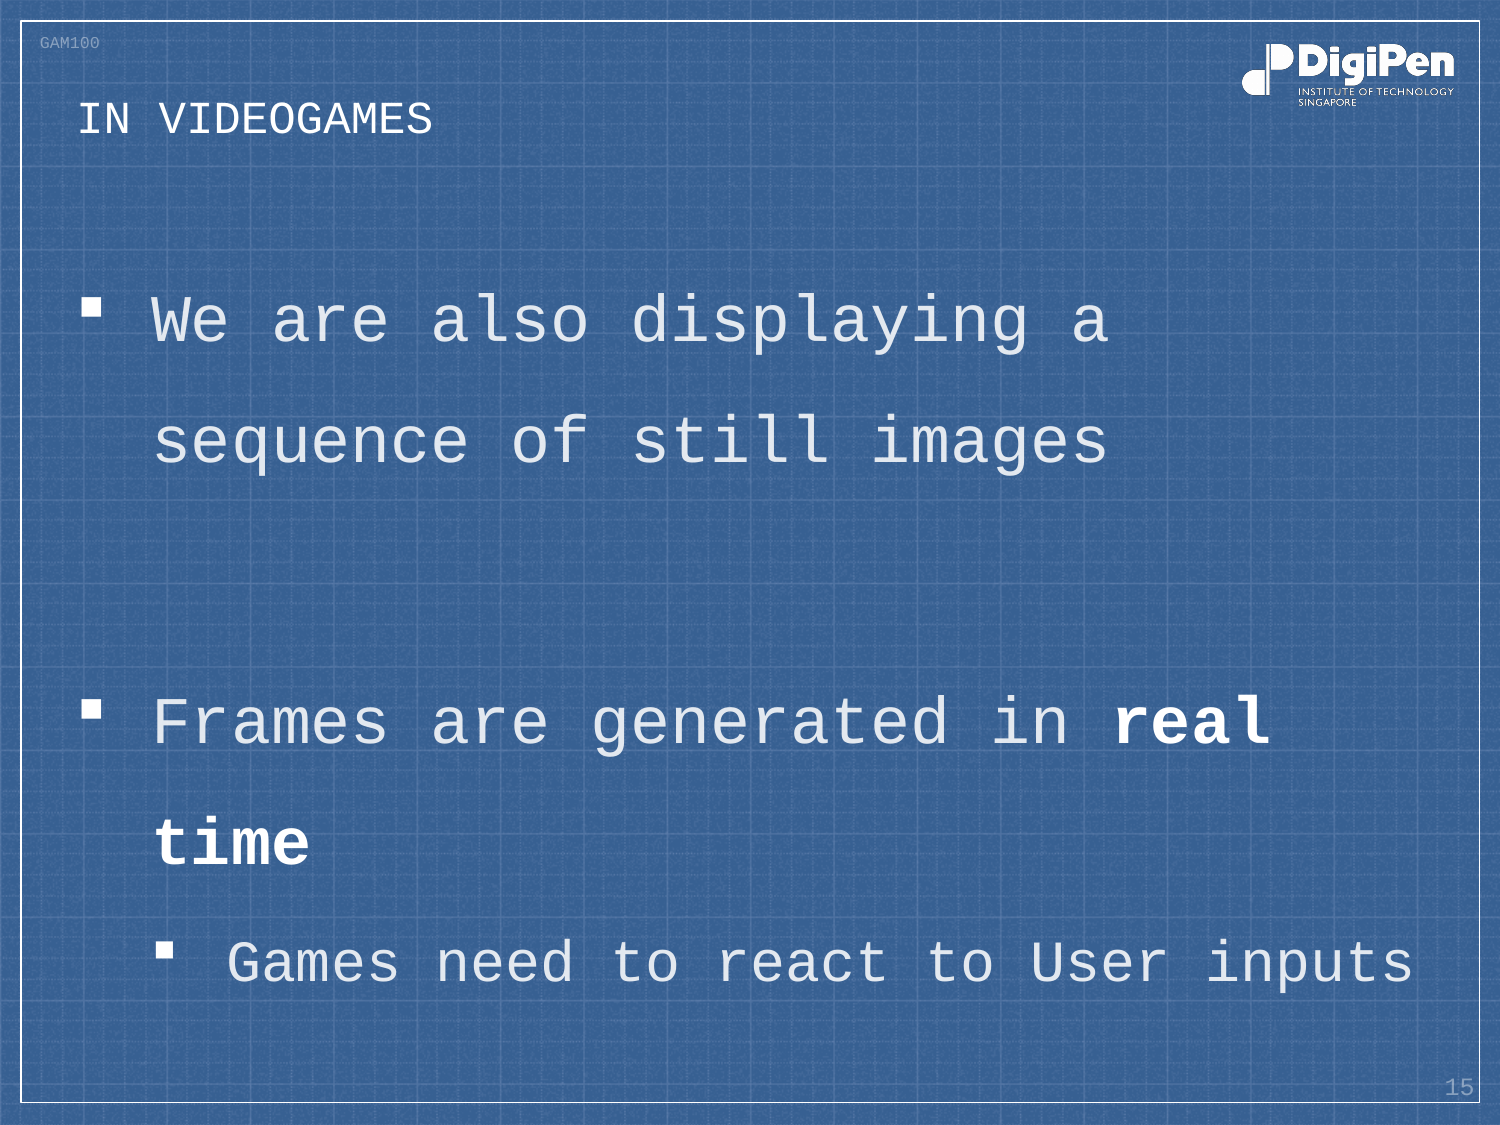

# In videogames
We are also displaying a sequence of still images

Frames are generated in real time
Games need to react to User inputs
15